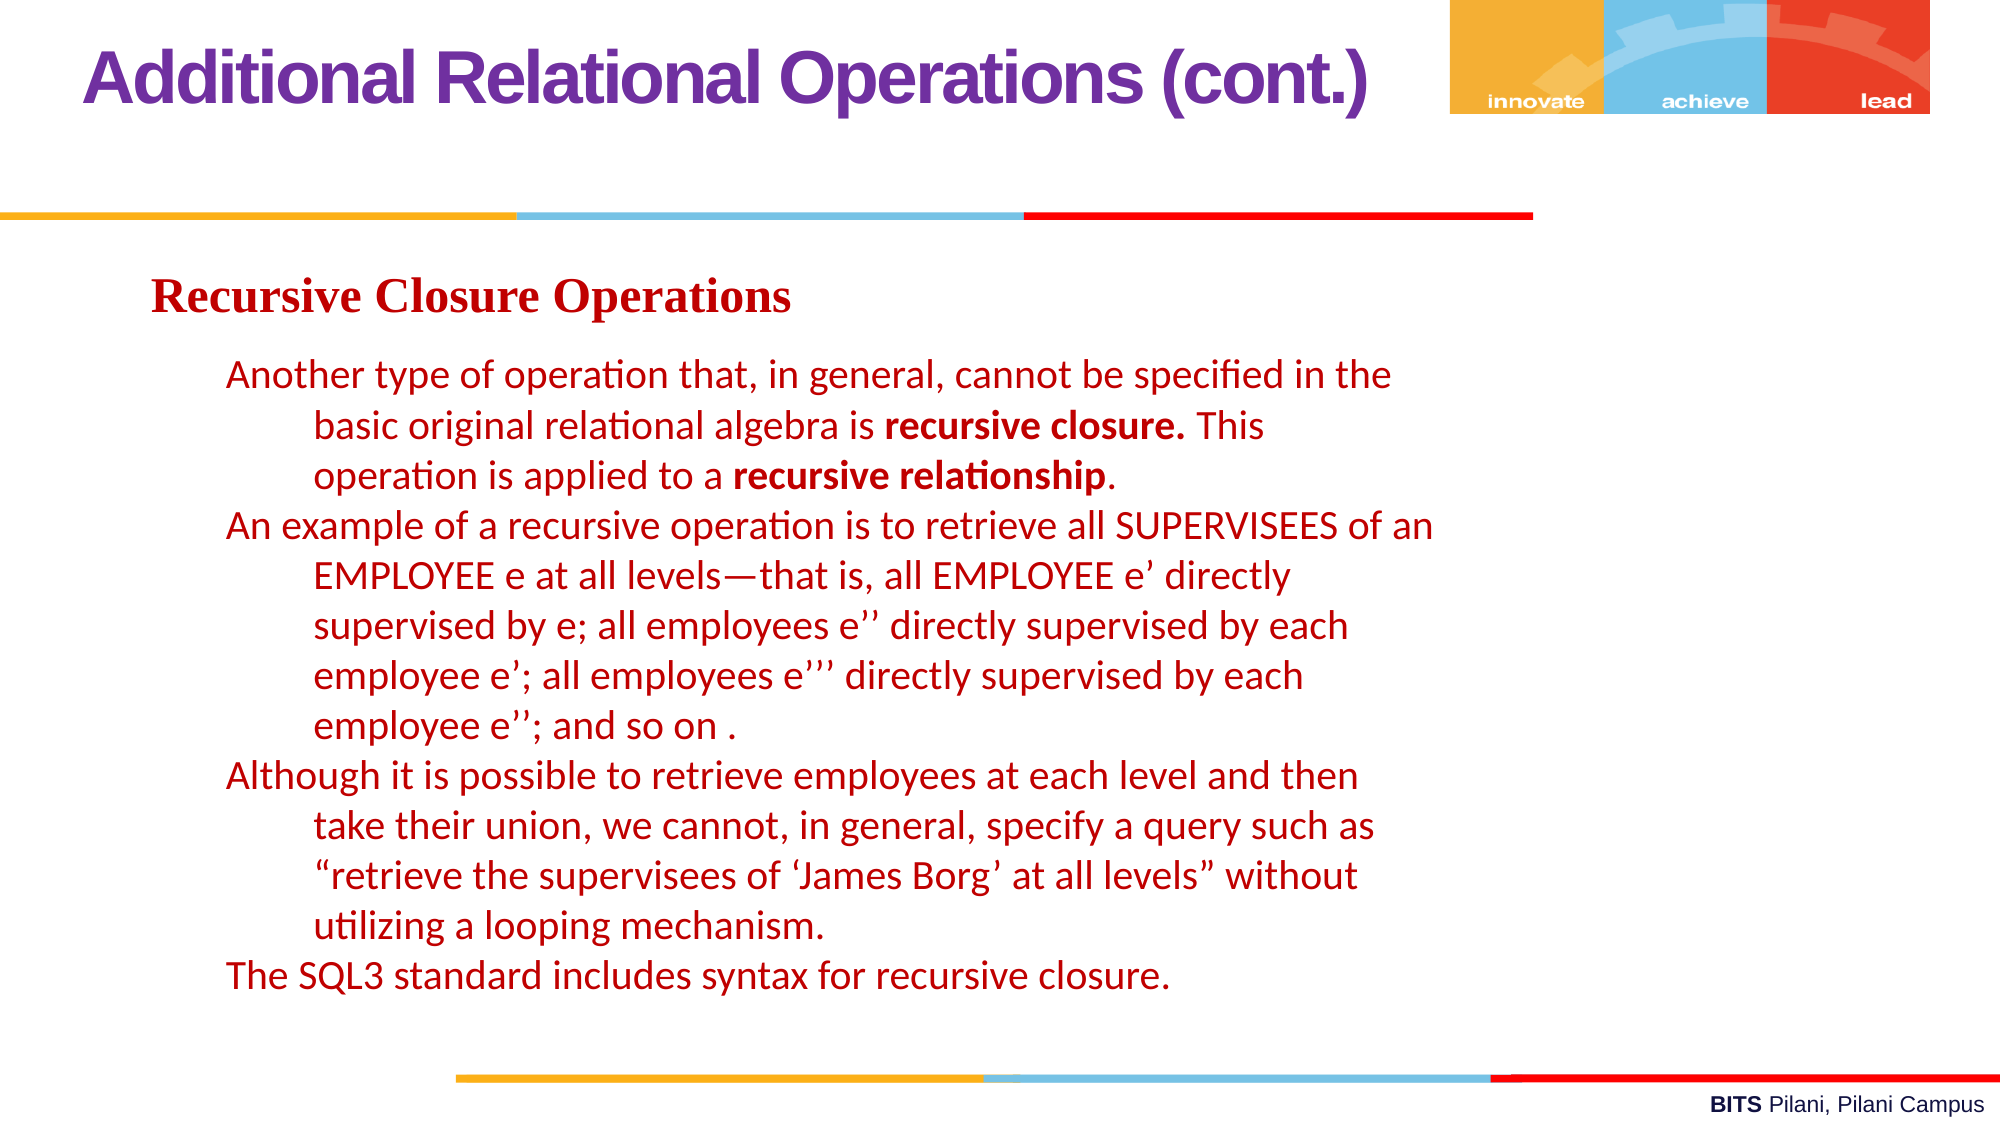

Additional Relational Operations (cont.)

Recursive Closure Operations

Another type of operation that, in general, cannot be specified in the basic original relational algebra is recursive closure. This operation is applied to a recursive relationship.
An example of a recursive operation is to retrieve all SUPERVISEES of an EMPLOYEE e at all levels—that is, all EMPLOYEE e’ directly supervised by e; all employees e’’ directly supervised by each employee e’; all employees e’’’ directly supervised by each employee e’’; and so on .
Although it is possible to retrieve employees at each level and then take their union, we cannot, in general, specify a query such as “retrieve the supervisees of ‘James Borg’ at all levels” without utilizing a looping mechanism.
The SQL3 standard includes syntax for recursive closure.